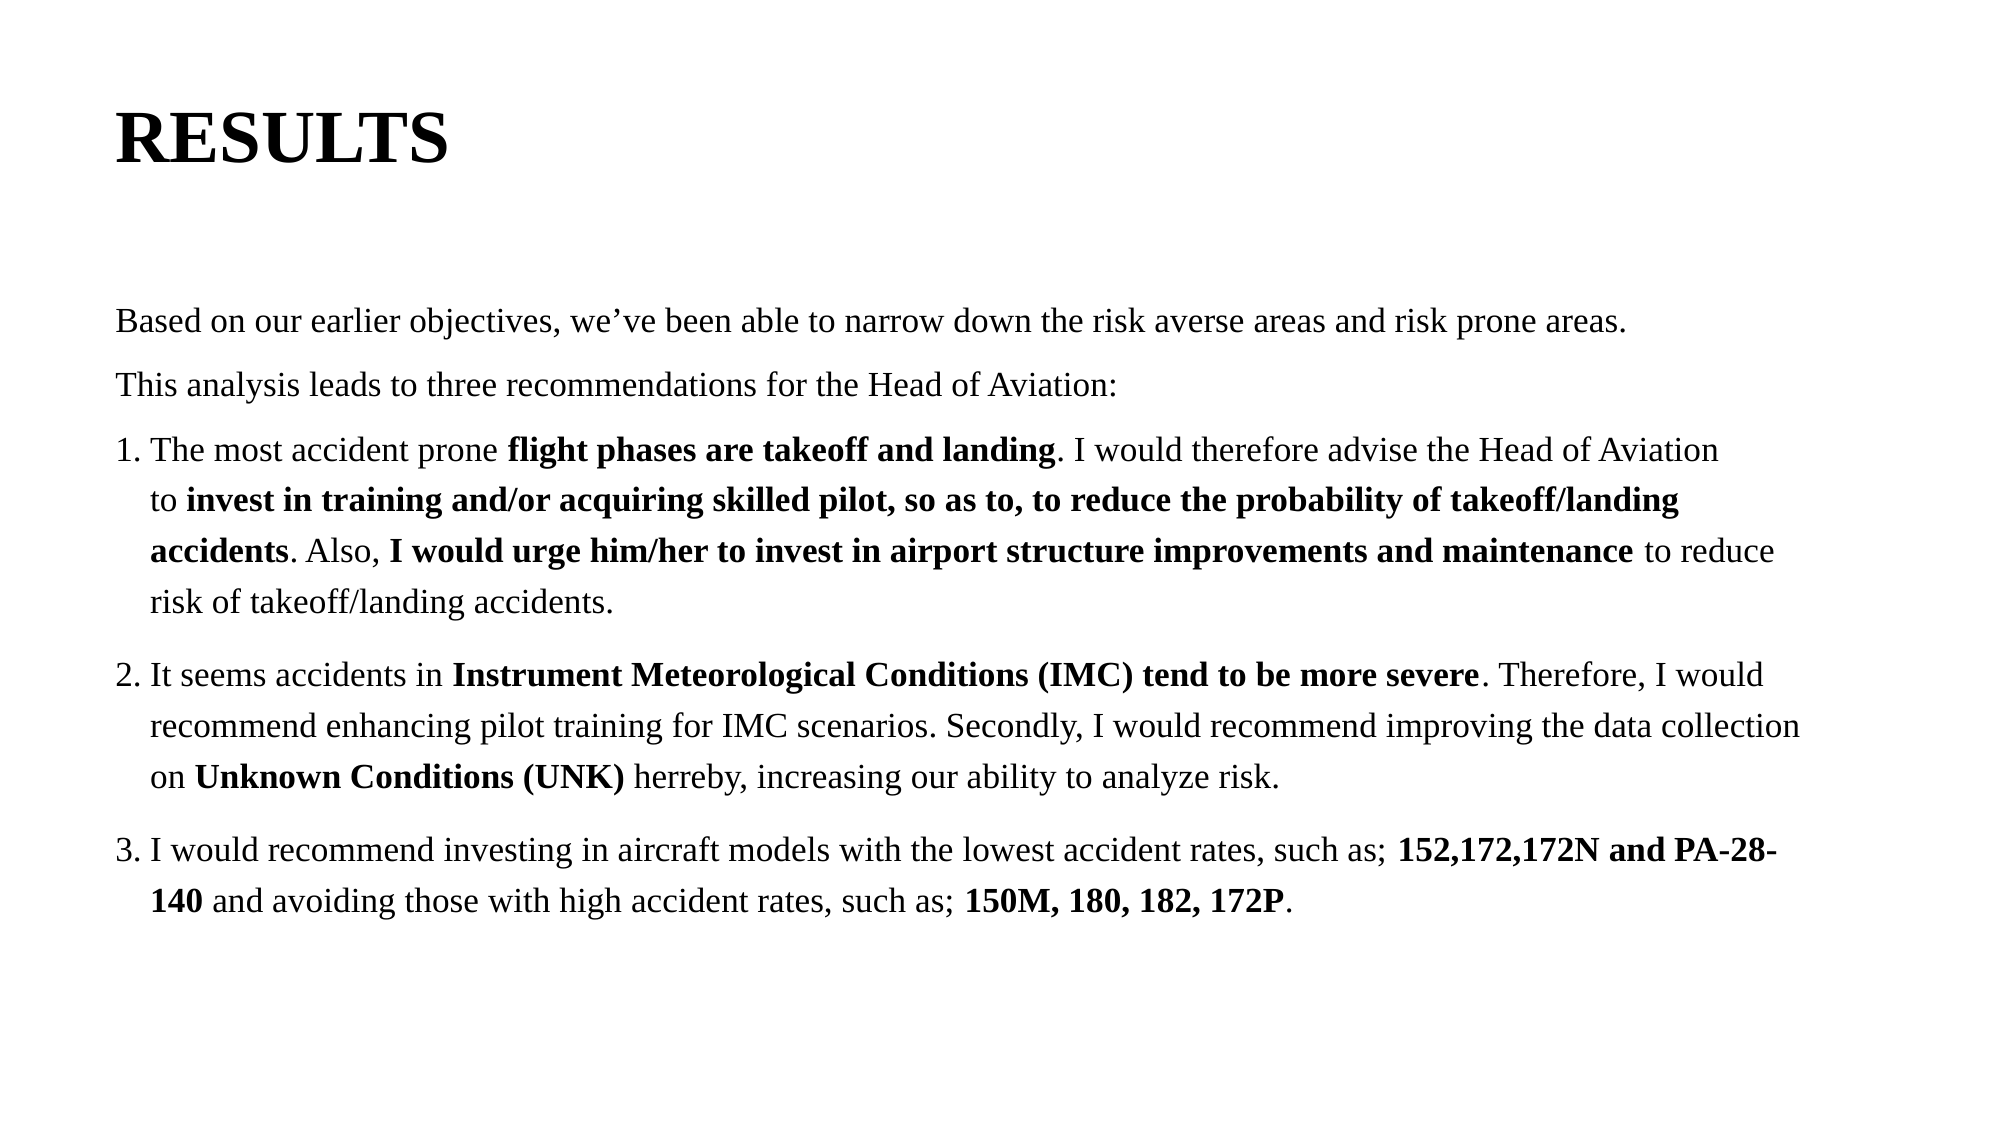

# RESULTS
Based on our earlier objectives, we’ve been able to narrow down the risk averse areas and risk prone areas.
This analysis leads to three recommendations for the Head of Aviation:
The most accident prone flight phases are takeoff and landing. I would therefore advise the Head of Aviation to invest in training and/or acquiring skilled pilot, so as to, to reduce the probability of takeoff/landing accidents. Also, I would urge him/her to invest in airport structure improvements and maintenance to reduce risk of takeoff/landing accidents.
It seems accidents in Instrument Meteorological Conditions (IMC) tend to be more severe. Therefore, I would recommend enhancing pilot training for IMC scenarios. Secondly, I would recommend improving the data collection on Unknown Conditions (UNK) herreby, increasing our ability to analyze risk.
I would recommend investing in aircraft models with the lowest accident rates, such as; 152,172,172N and PA-28-140 and avoiding those with high accident rates, such as; 150M, 180, 182, 172P.